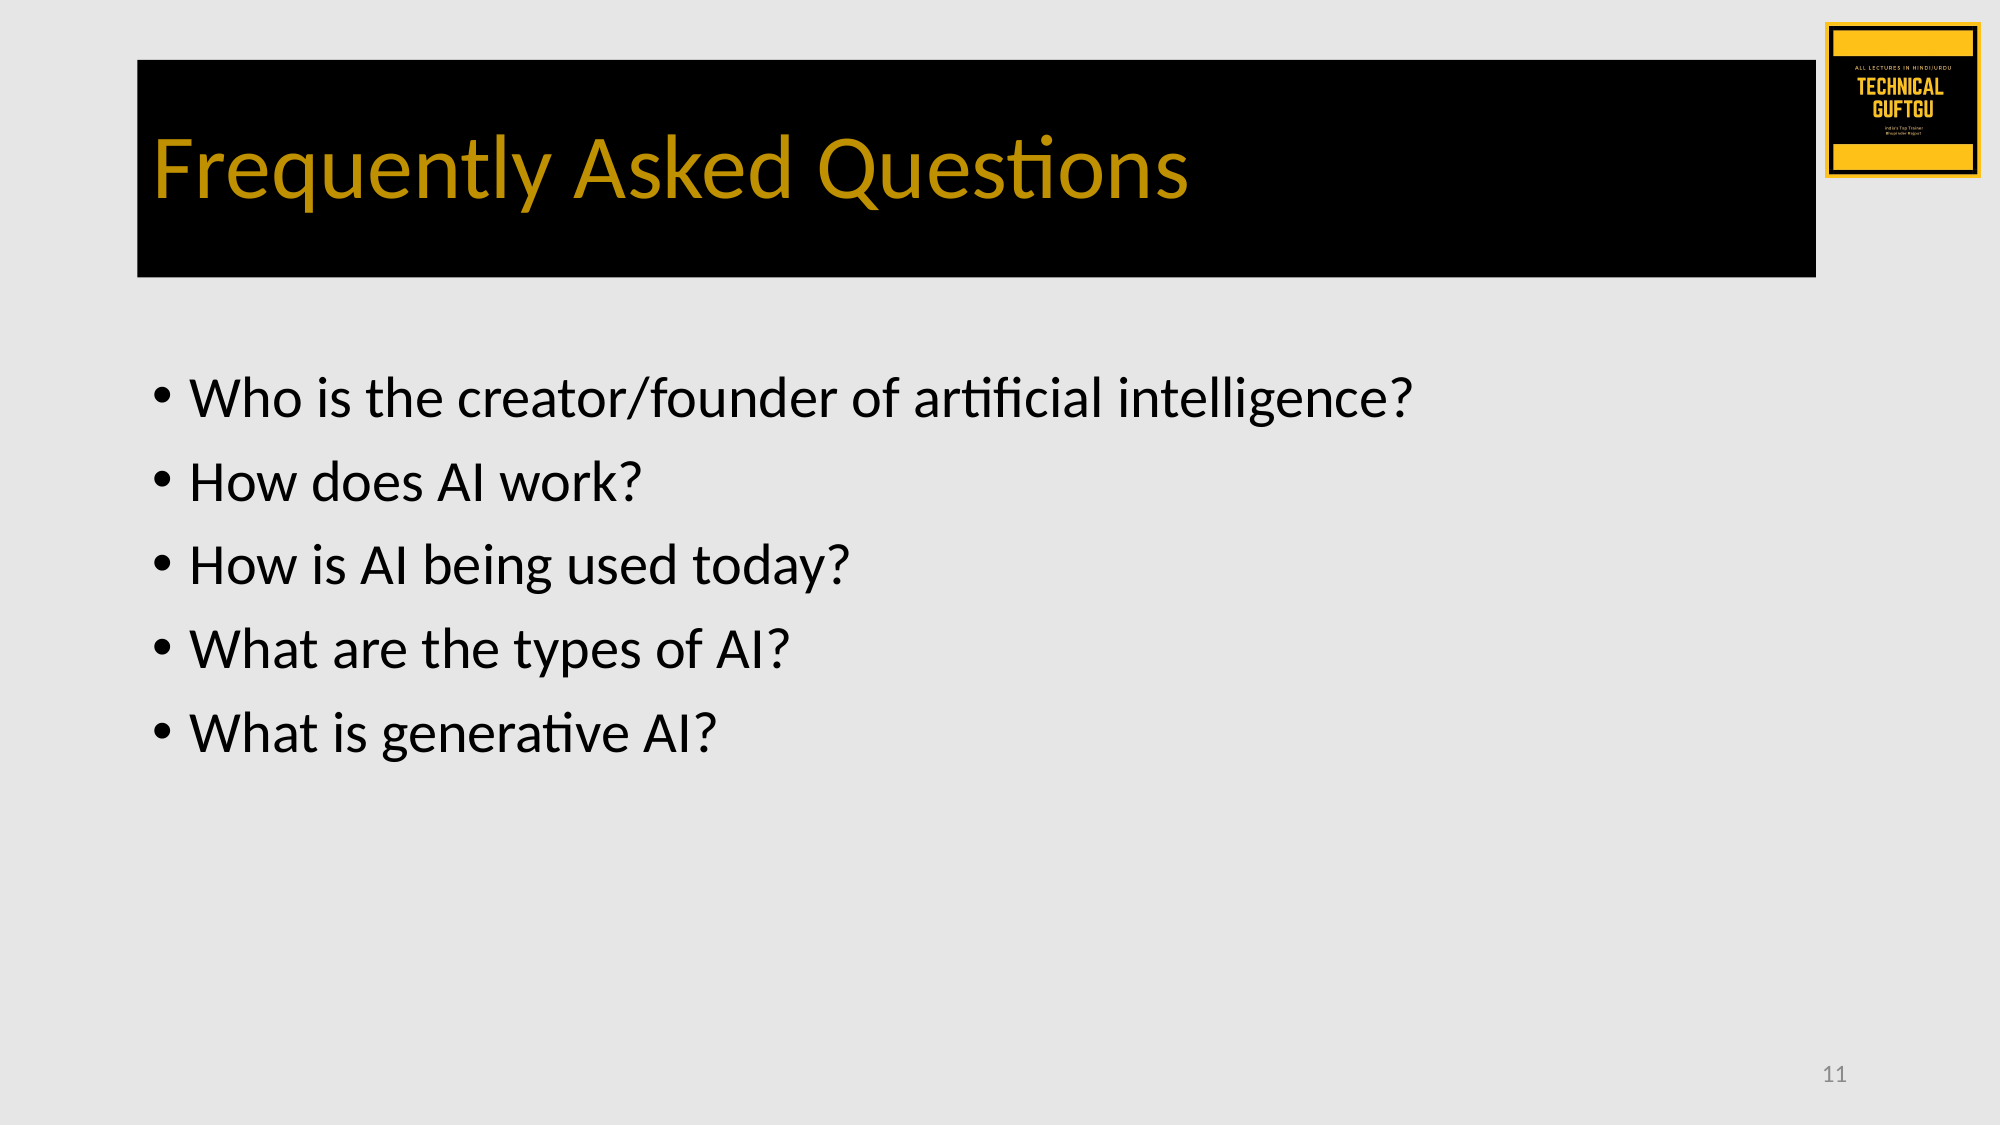

# Frequently Asked Questions
Who is the creator/founder of artificial intelligence?
How does AI work?
How is AI being used today?
What are the types of AI?
What is generative AI?

11